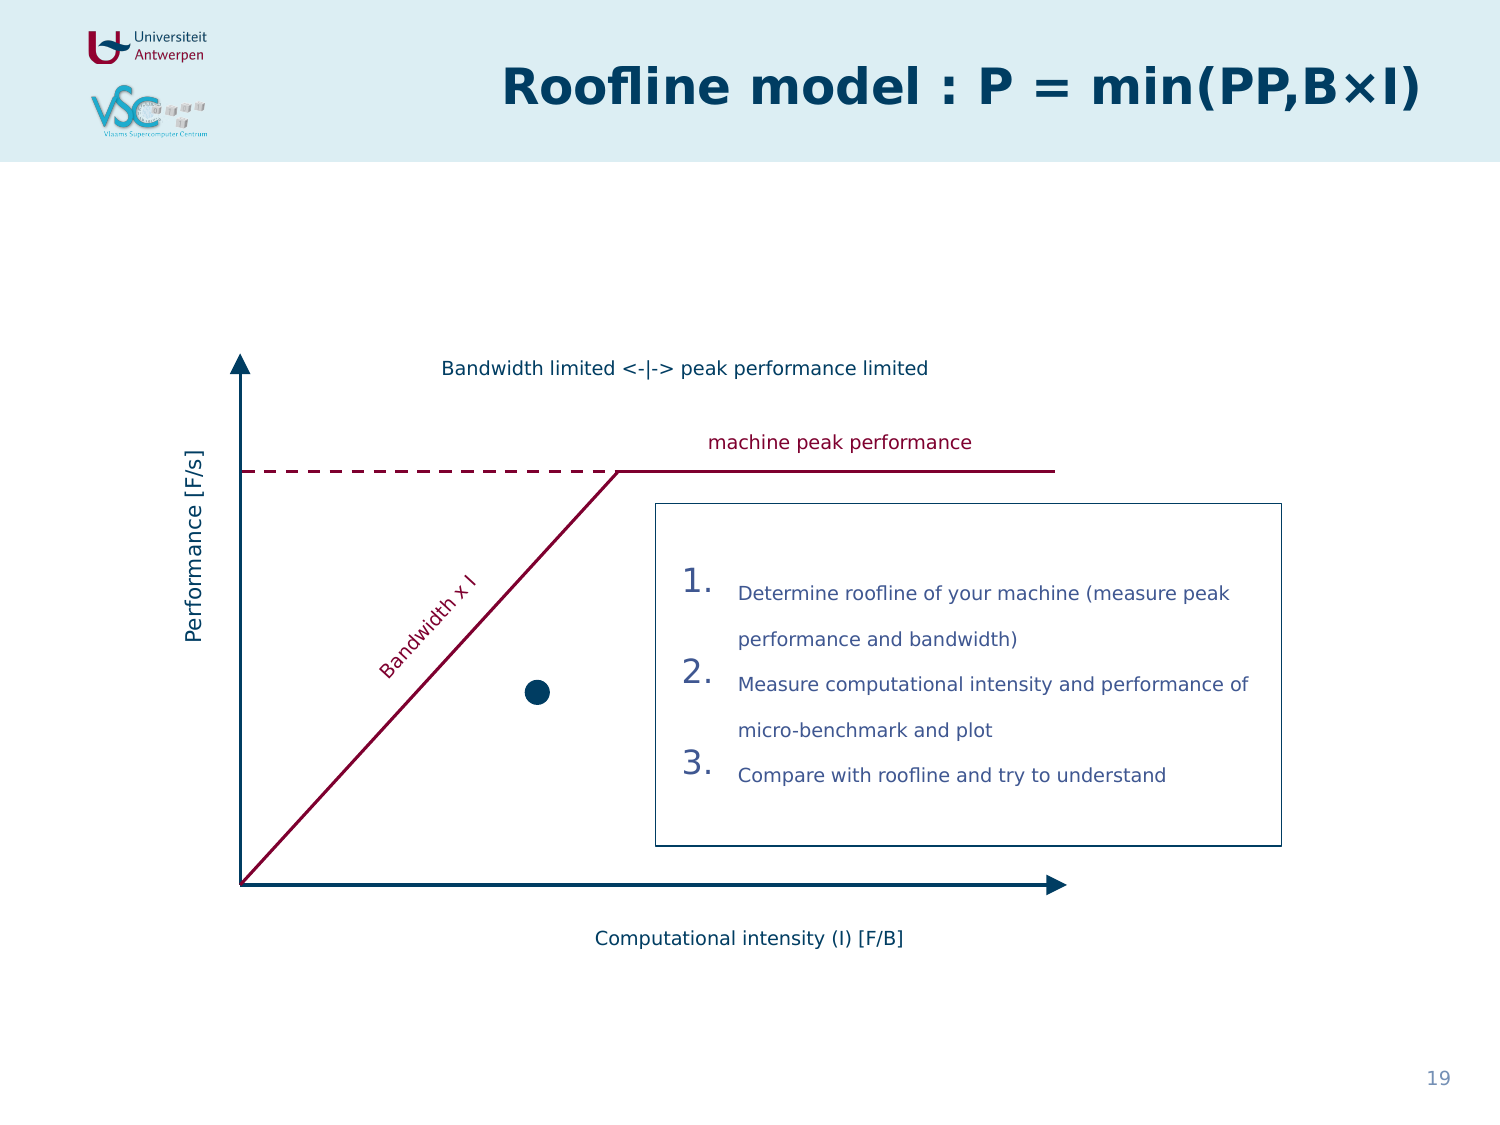

# Roofline model : P = min(PP,B×I)
Bandwidth limited <-|-> peak performance limited
machine peak performance
Determine roofline of your machine (measure peak performance and bandwidth)
Measure computational intensity and performance of micro-benchmark and plot
Compare with roofline and try to understand

Performance [F/s]
Bandwidth x I

Computational intensity (I) [F/B]